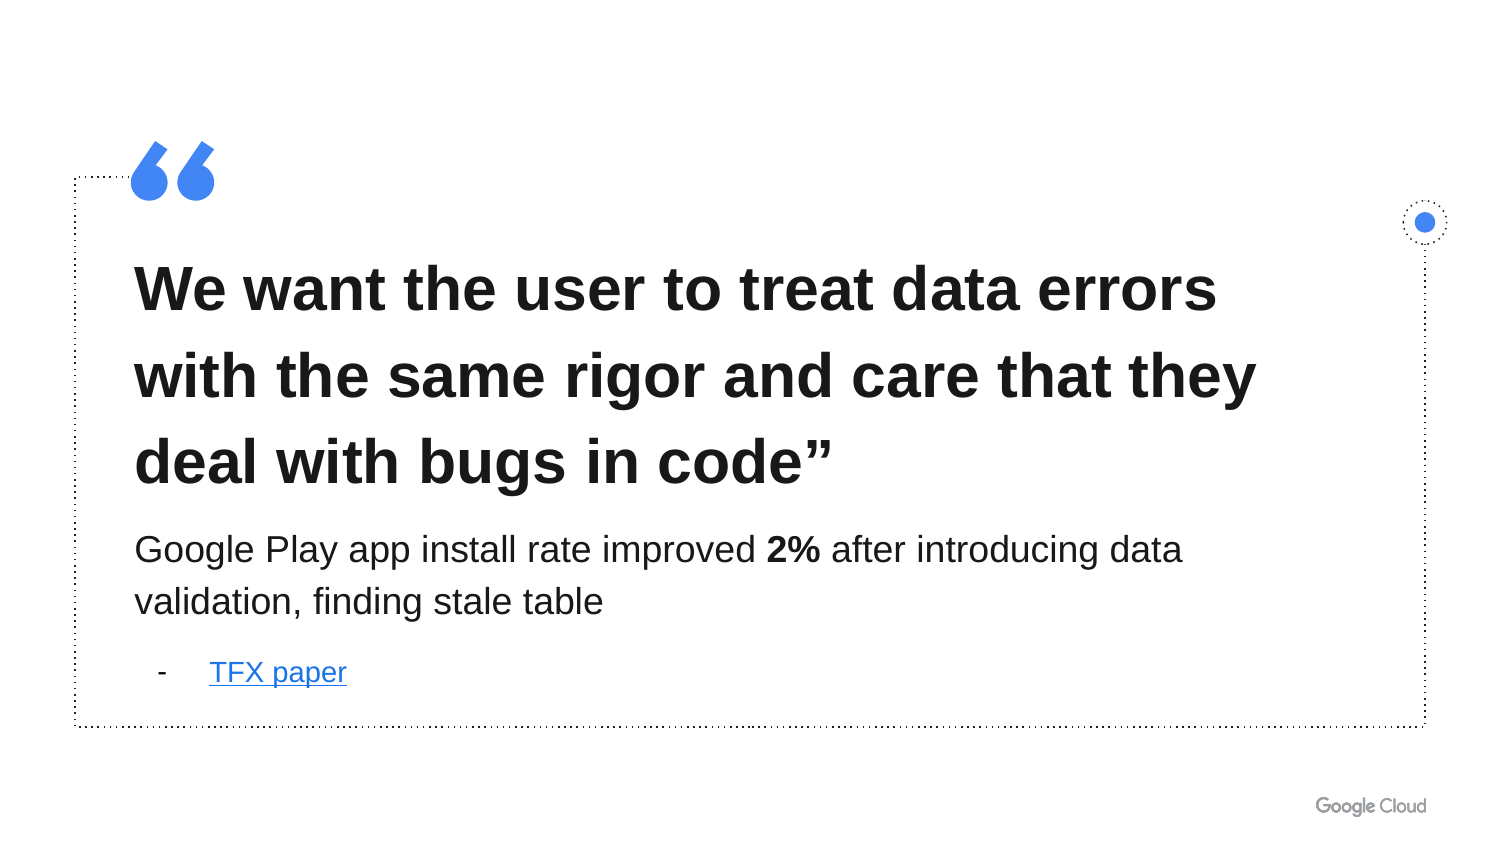

We want the user to treat data errors with the same rigor and care that they deal with bugs in code”
Google Play app install rate improved 2% after introducing data validation, finding stale table
TFX paper